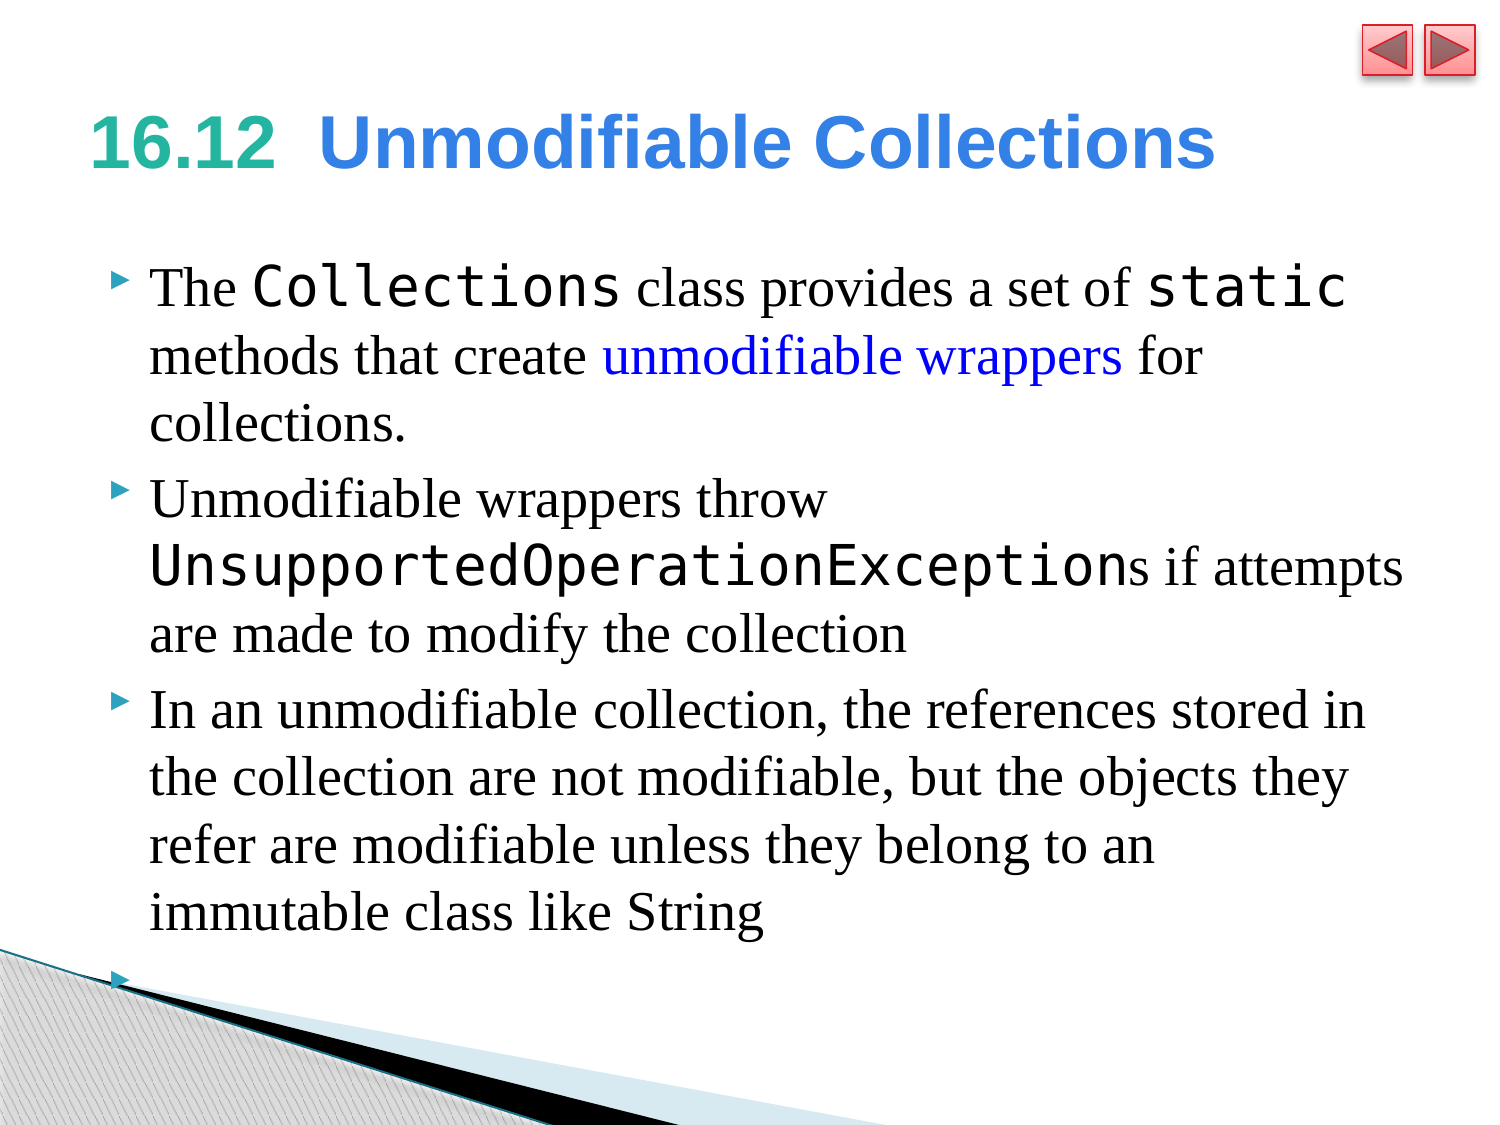

# 16.12  Unmodifiable Collections
The Collections class provides a set of static methods that create unmodifiable wrappers for collections.
Unmodifiable wrappers throw UnsupportedOperationExceptions if attempts are made to modify the collection
In an unmodifiable collection, the references stored in the collection are not modifiable, but the objects they refer are modifiable unless they belong to an immutable class like String